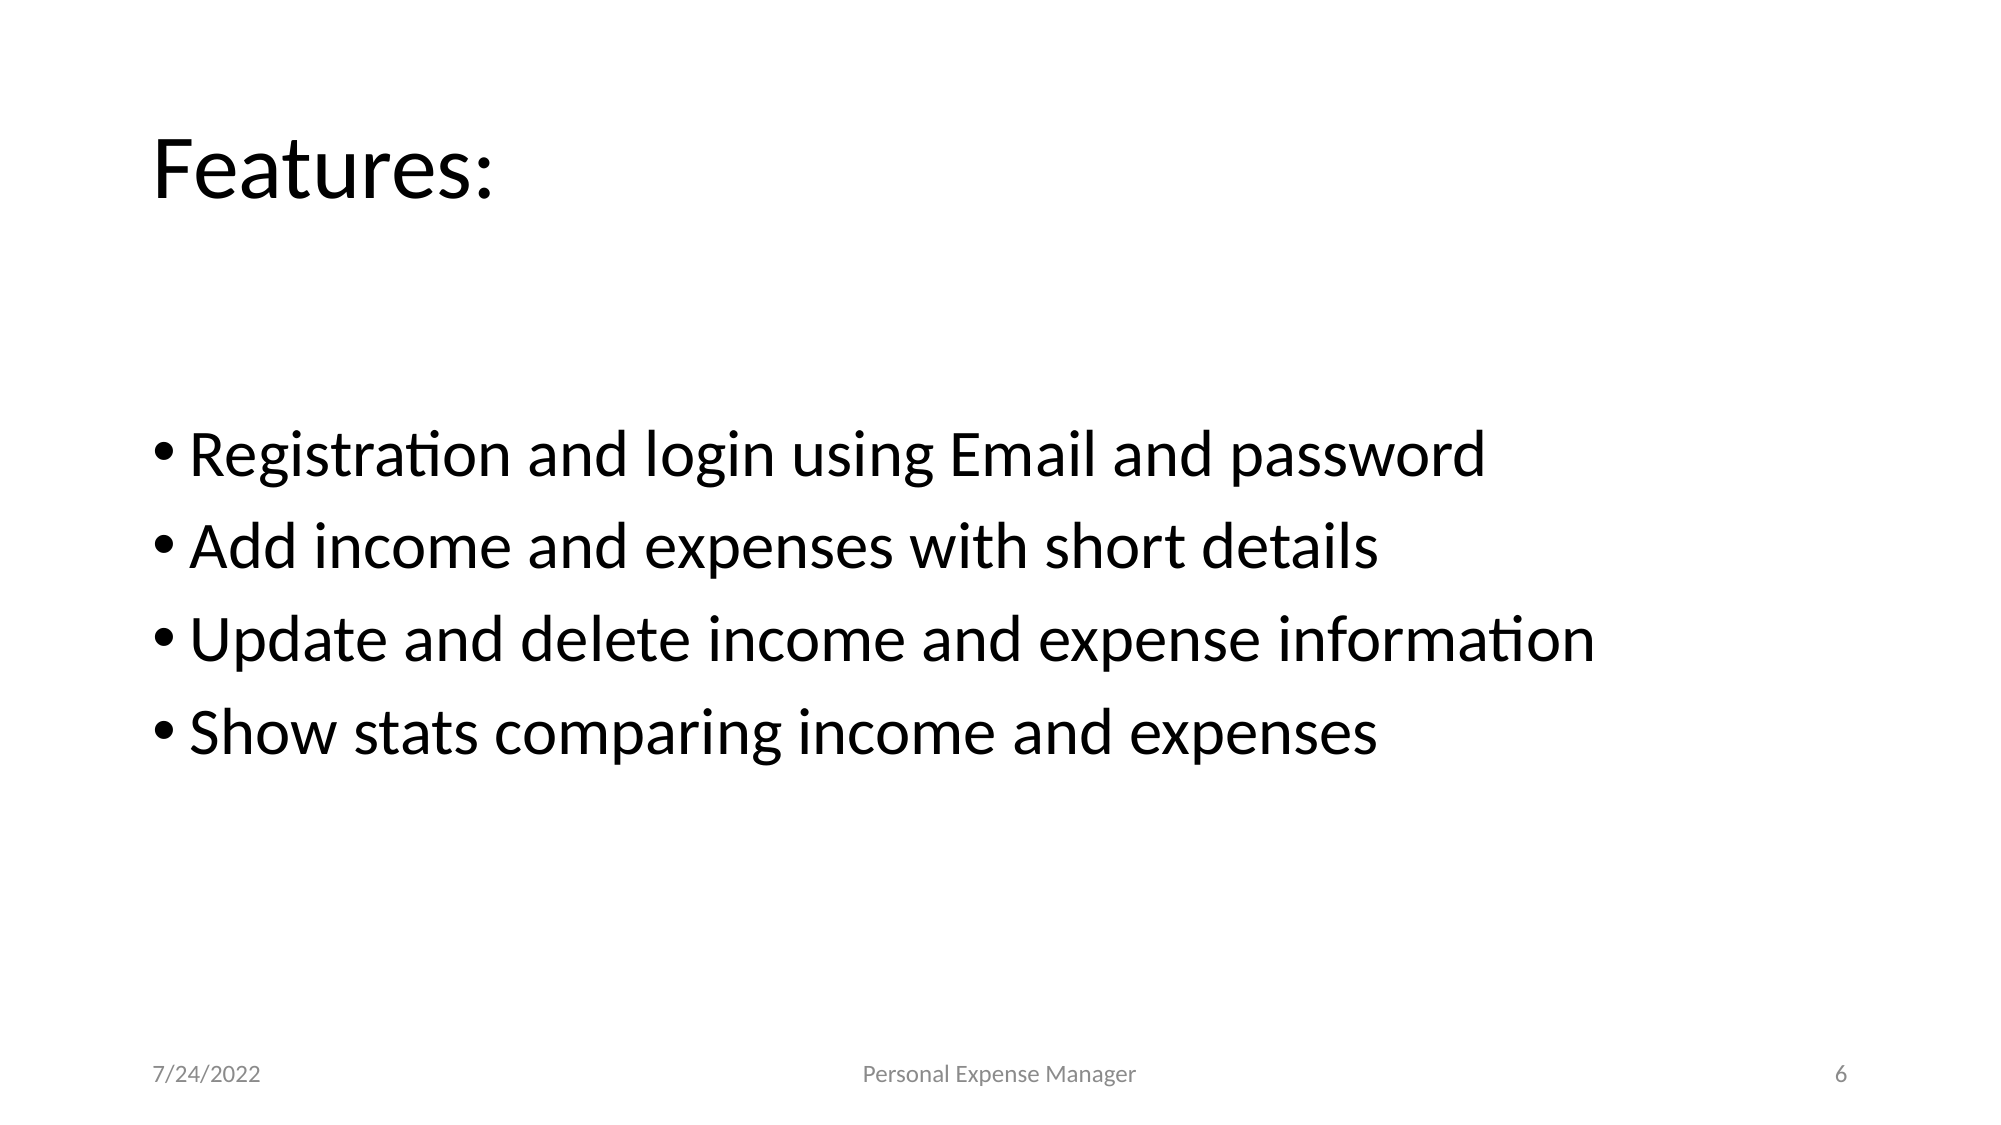

# Features:
Registration and login using Email and password
Add income and expenses with short details
Update and delete income and expense information
Show stats comparing income and expenses

7/24/2022
Personal Expense Manager
6